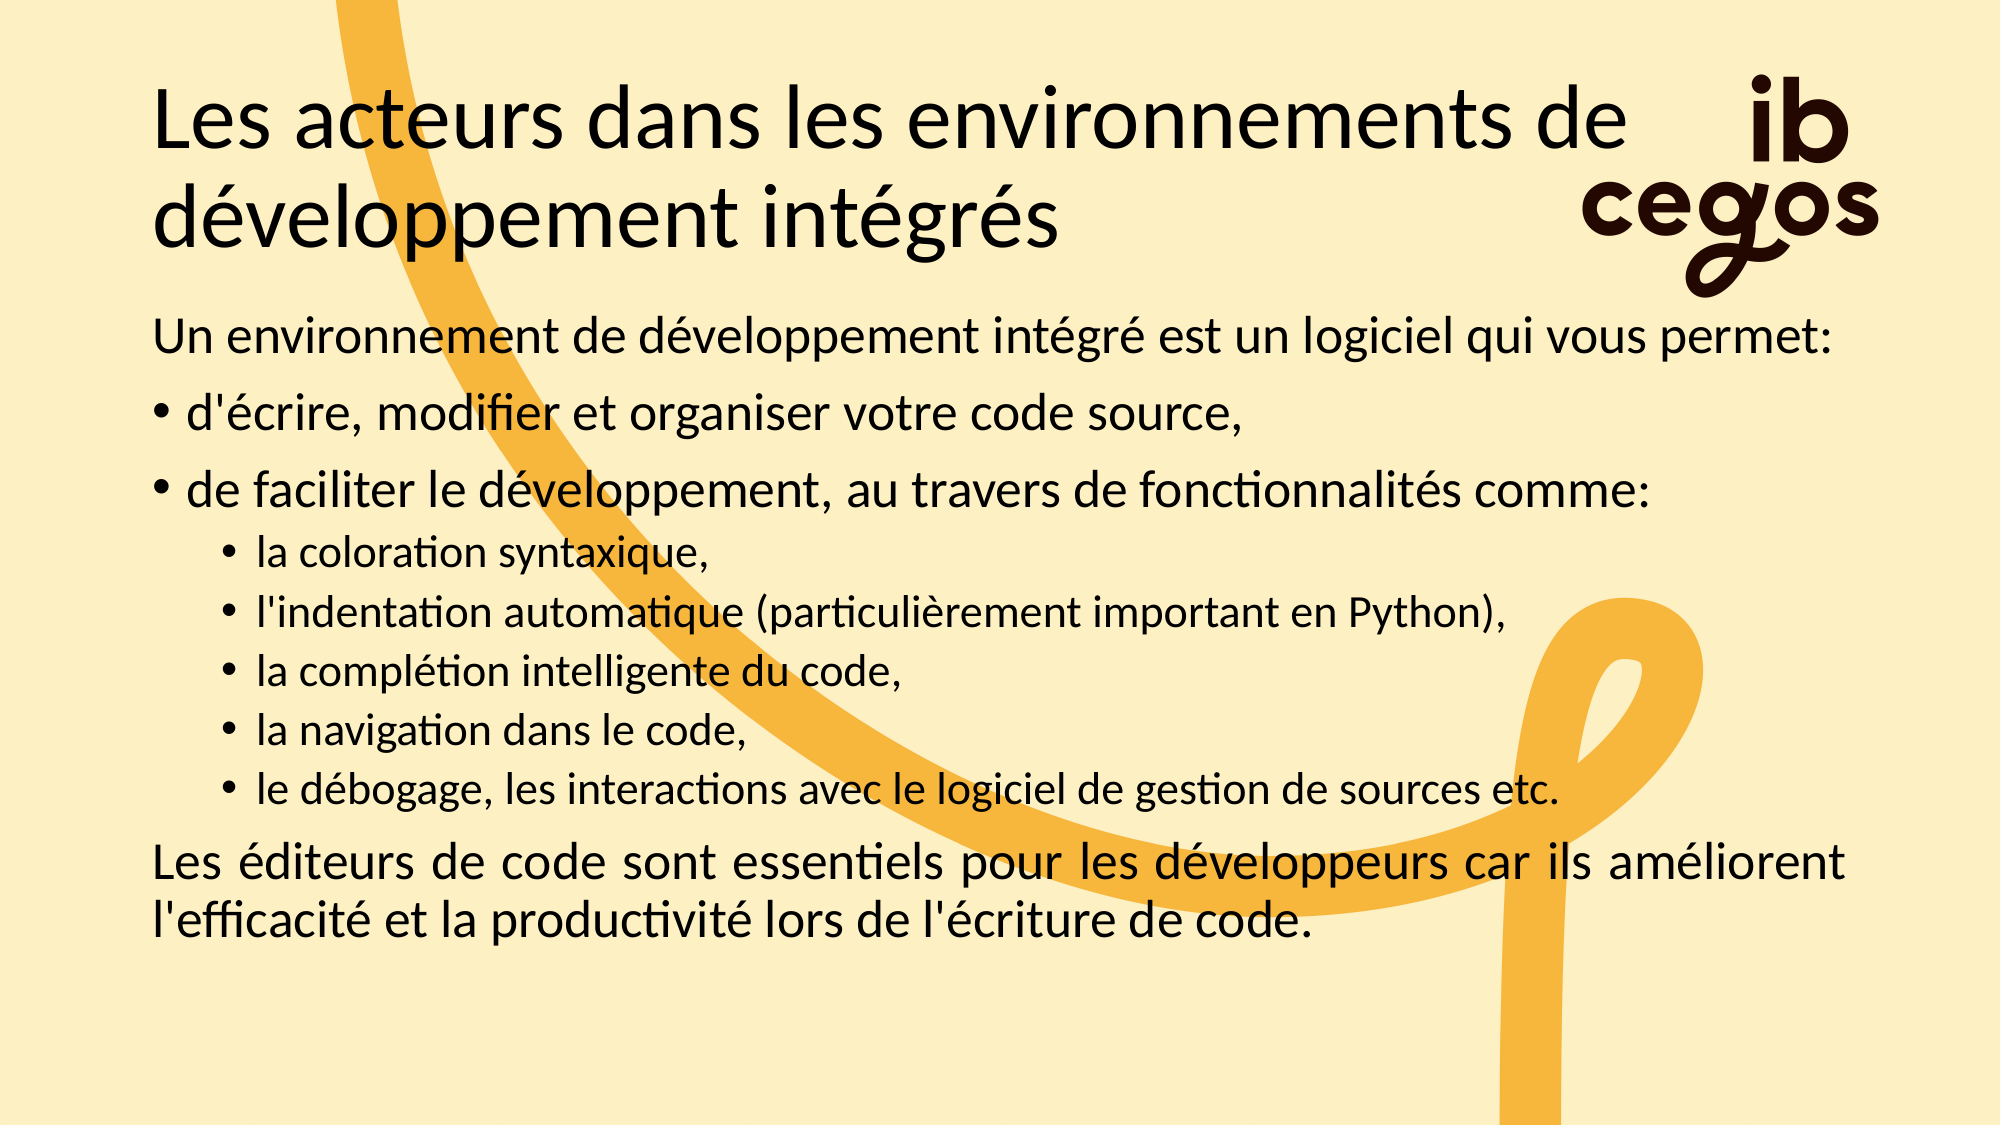

# Les acteurs dans les environnements de développement intégrés
Un environnement de développement intégré est un logiciel qui vous permet:
d'écrire, modifier et organiser votre code source,
de faciliter le développement, au travers de fonctionnalités comme:
la coloration syntaxique,
l'indentation automatique (particulièrement important en Python),
la complétion intelligente du code,
la navigation dans le code,
le débogage, les interactions avec le logiciel de gestion de sources etc.
Les éditeurs de code sont essentiels pour les développeurs car ils améliorent l'efficacité et la productivité lors de l'écriture de code.